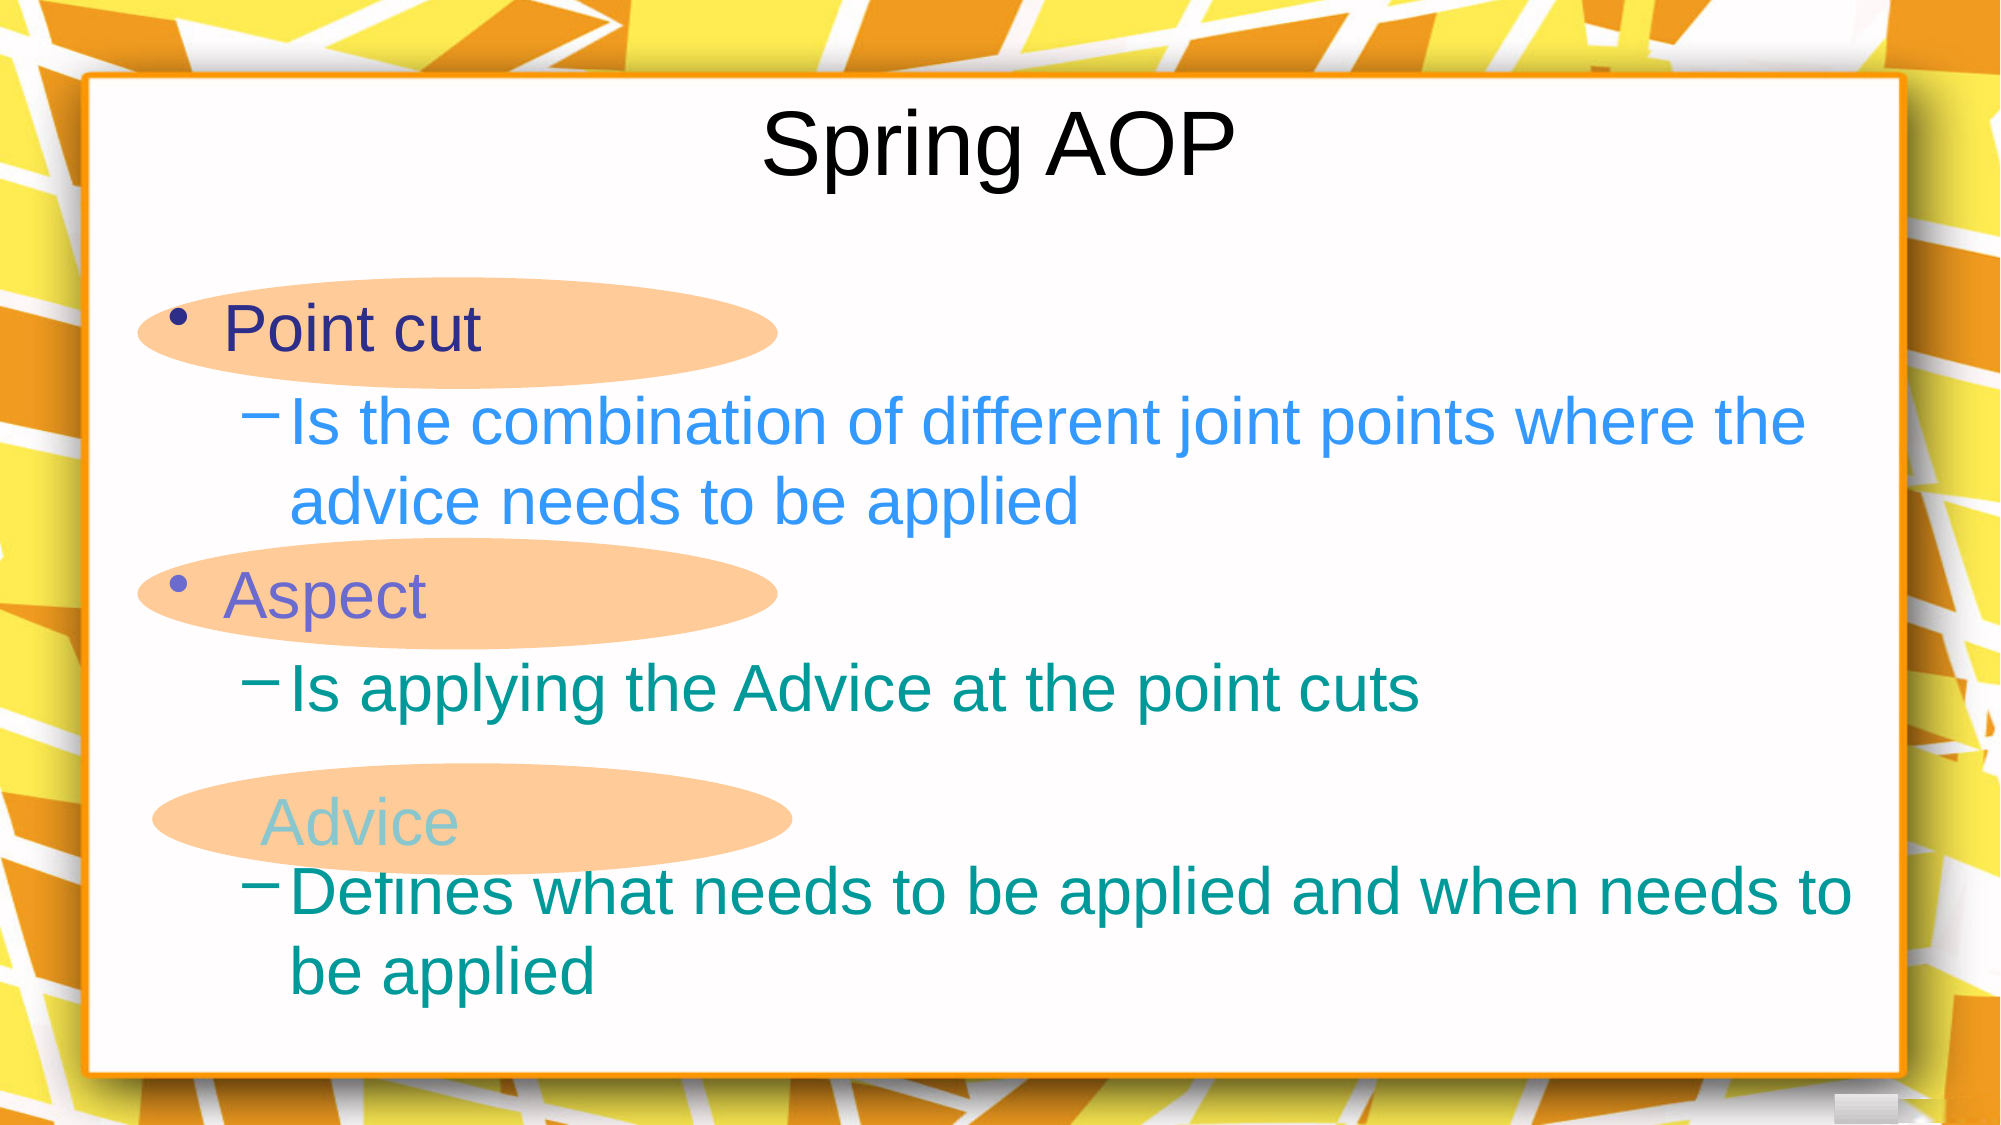

# Spring AOP

Point cut
Is the combination of different joint points where the advice needs to be applied
Aspect
Is applying the Advice at the point cuts

Defines what needs to be applied and when needs to be applied

Advice